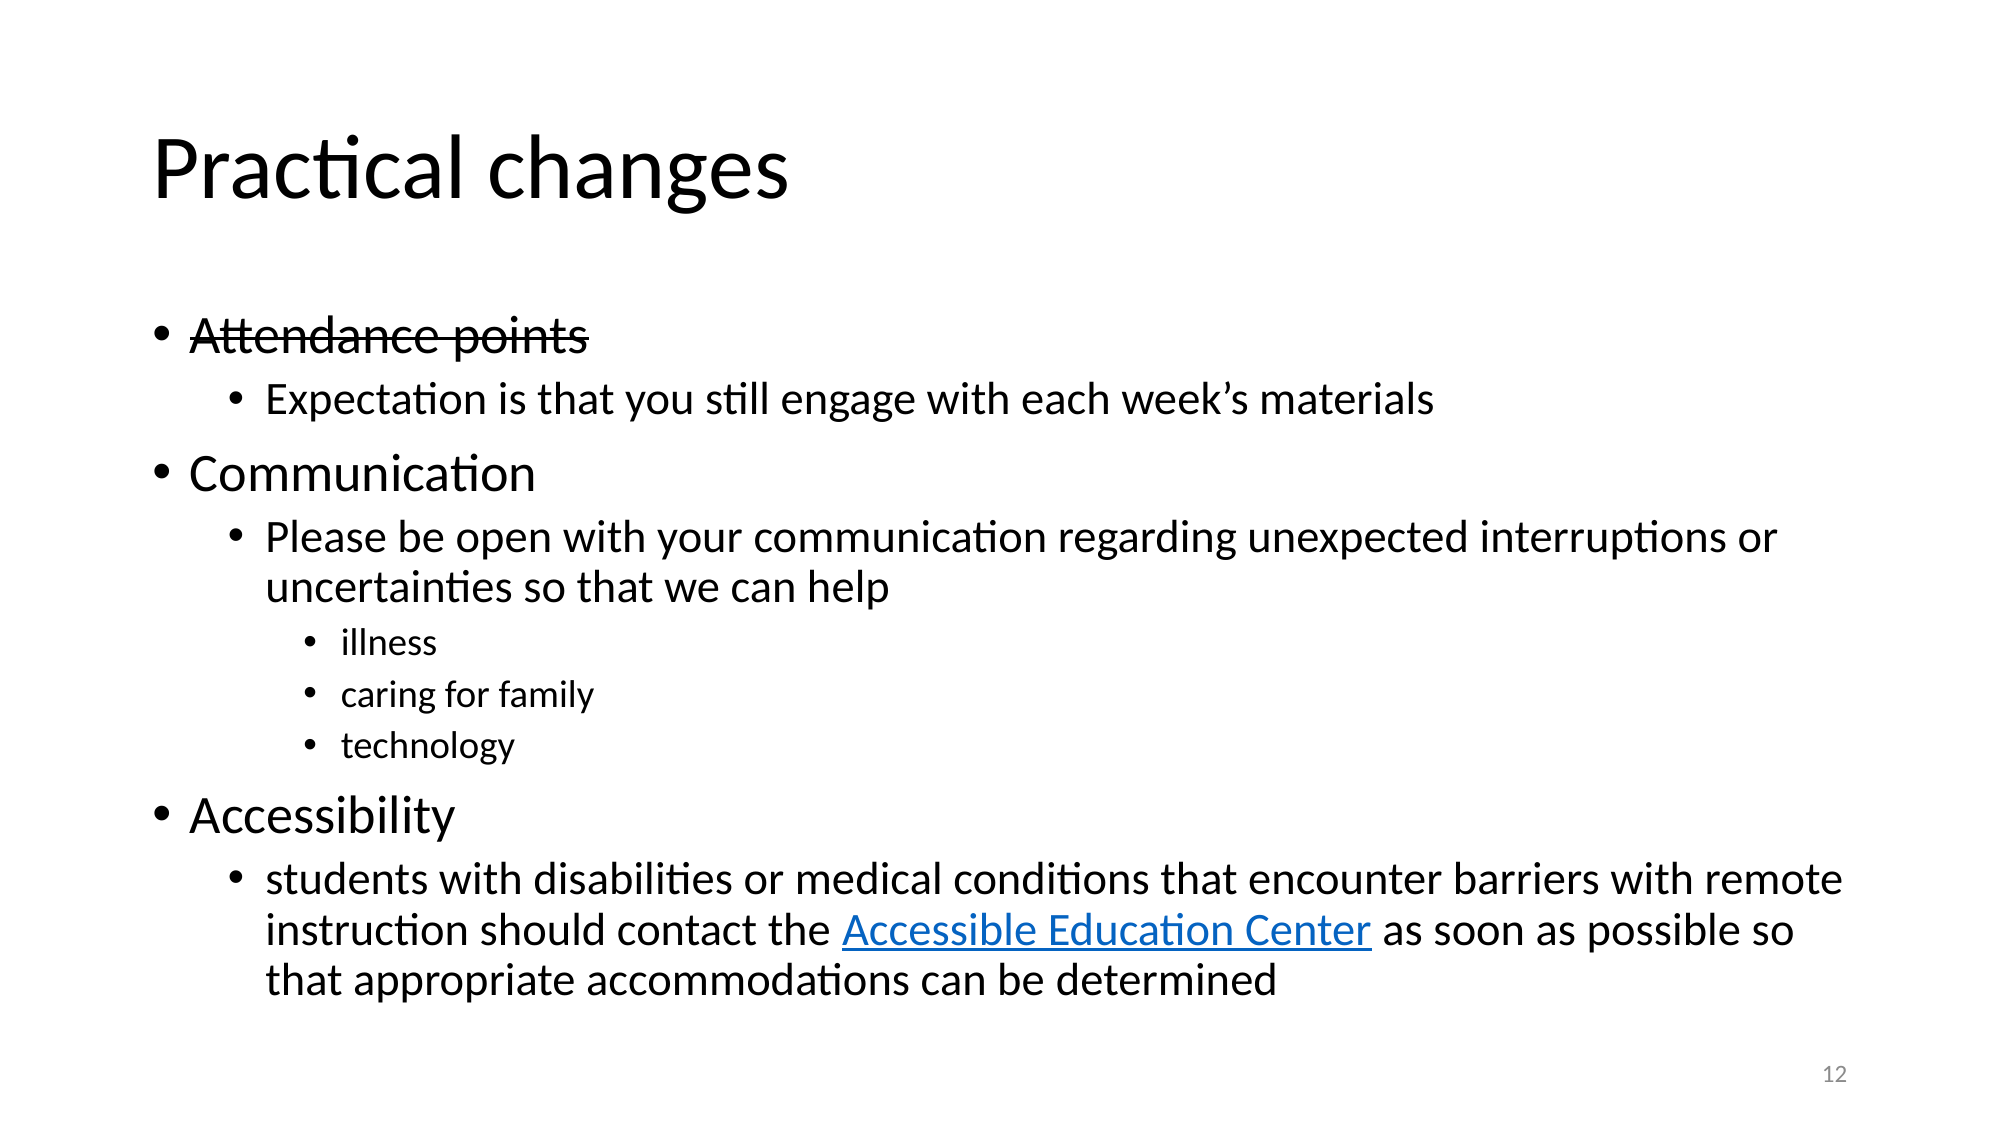

# Practical changes
Attendance points
Expectation is that you still engage with each week’s materials
Communication
Please be open with your communication regarding unexpected interruptions or uncertainties so that we can help
illness
caring for family
technology
Accessibility
students with disabilities or medical conditions that encounter barriers with remote instruction should contact the Accessible Education Center as soon as possible so that appropriate accommodations can be determined

12